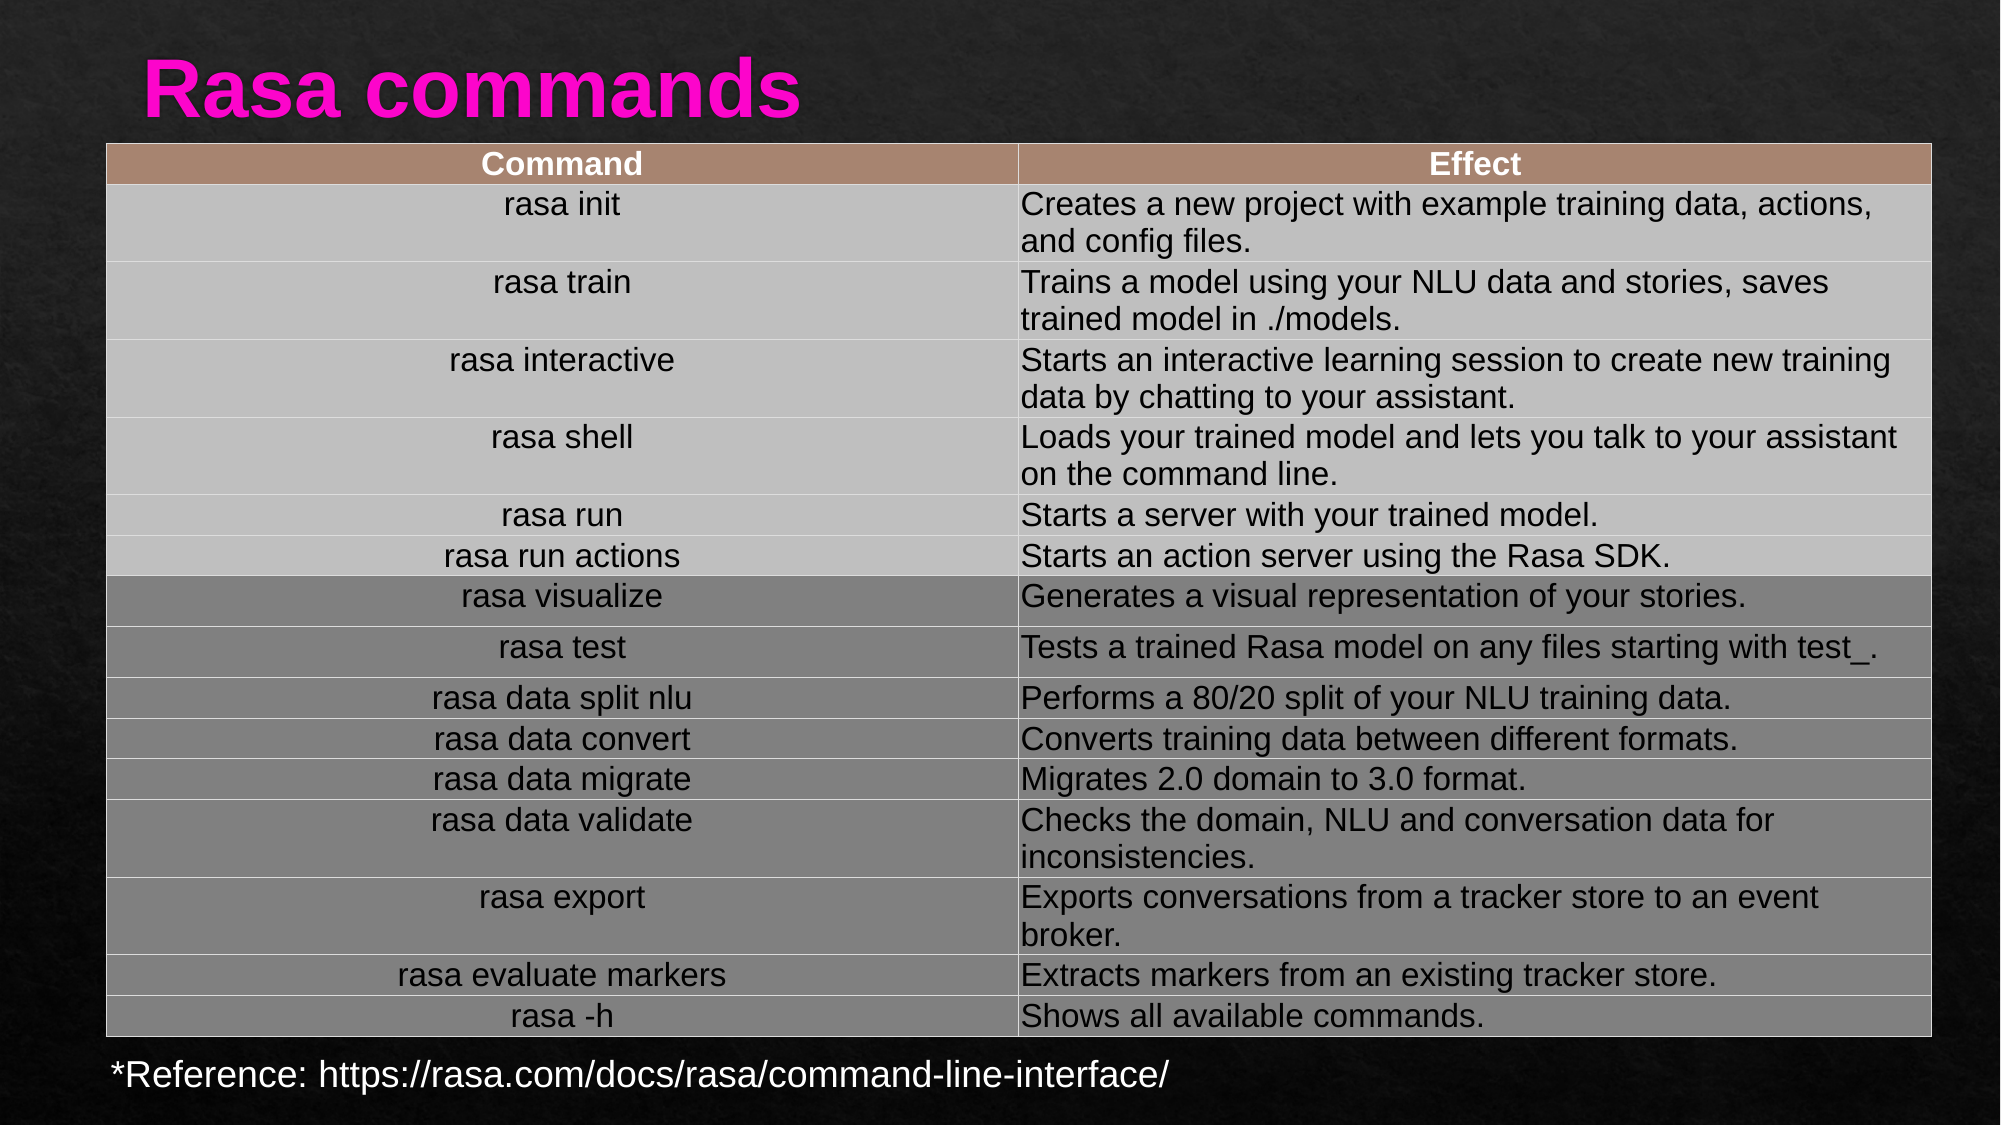

# Rasa commands
| Command | Effect |
| --- | --- |
| rasa init | Creates a new project with example training data, actions, and config files. |
| rasa train | Trains a model using your NLU data and stories, saves trained model in ./models. |
| rasa interactive | Starts an interactive learning session to create new training data by chatting to your assistant. |
| rasa shell | Loads your trained model and lets you talk to your assistant on the command line. |
| rasa run | Starts a server with your trained model. |
| rasa run actions | Starts an action server using the Rasa SDK. |
| rasa visualize | Generates a visual representation of your stories. |
| rasa test | Tests a trained Rasa model on any files starting with test\_. |
| rasa data split nlu | Performs a 80/20 split of your NLU training data. |
| rasa data convert | Converts training data between different formats. |
| rasa data migrate | Migrates 2.0 domain to 3.0 format. |
| rasa data validate | Checks the domain, NLU and conversation data for inconsistencies. |
| rasa export | Exports conversations from a tracker store to an event broker. |
| rasa evaluate markers | Extracts markers from an existing tracker store. |
| rasa -h | Shows all available commands. |
*Reference: https://rasa.com/docs/rasa/command-line-interface/